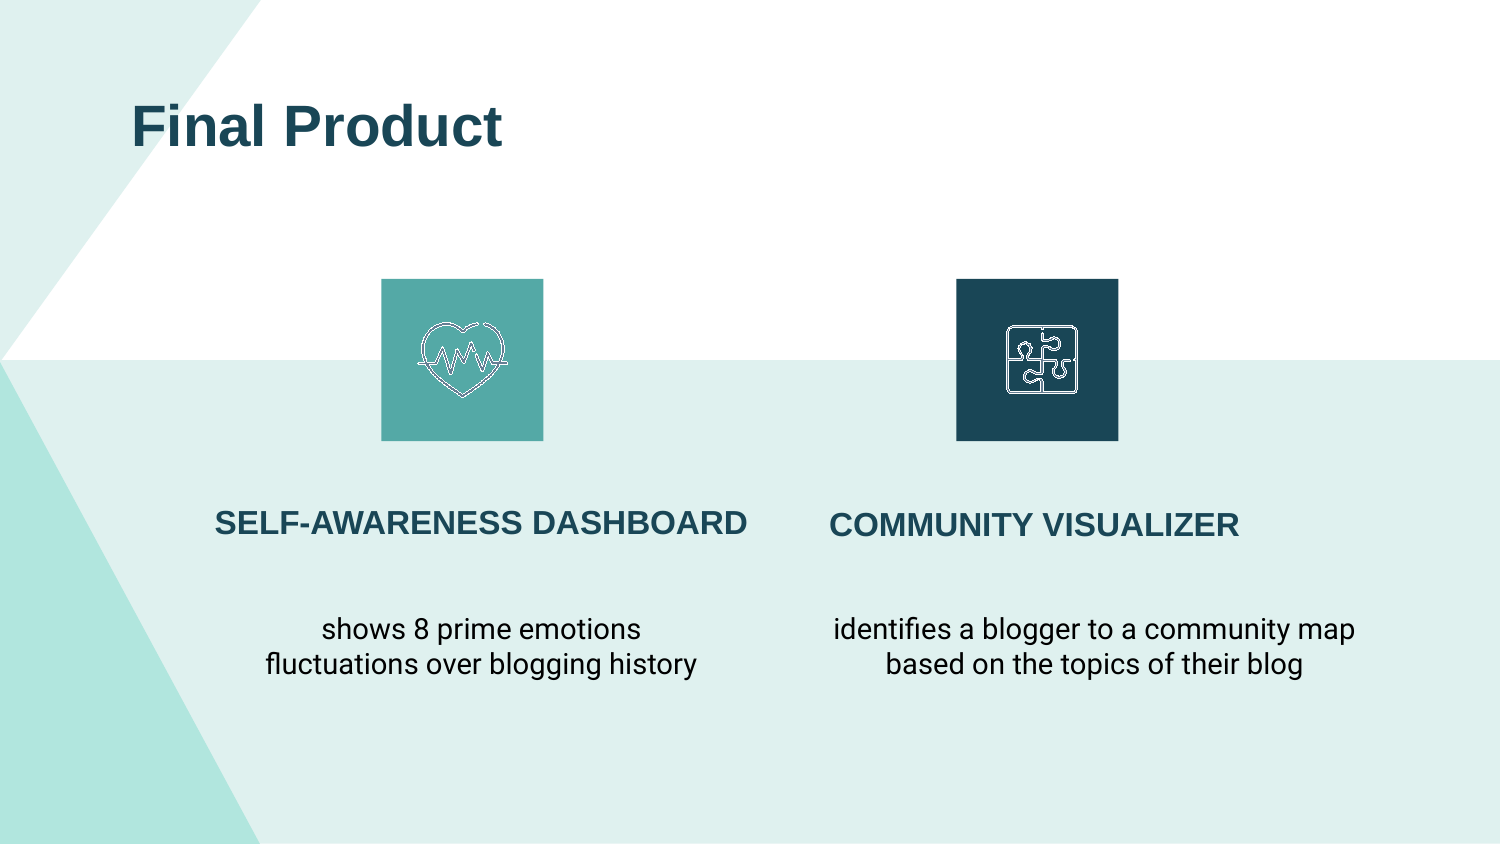

# Final Product

SELF-AWARENESS DASHBOARD
COMMUNITY VISUALIZER
identifies a blogger to a community map based on the topics of their blog
shows 8 prime emotions fluctuations over blogging history